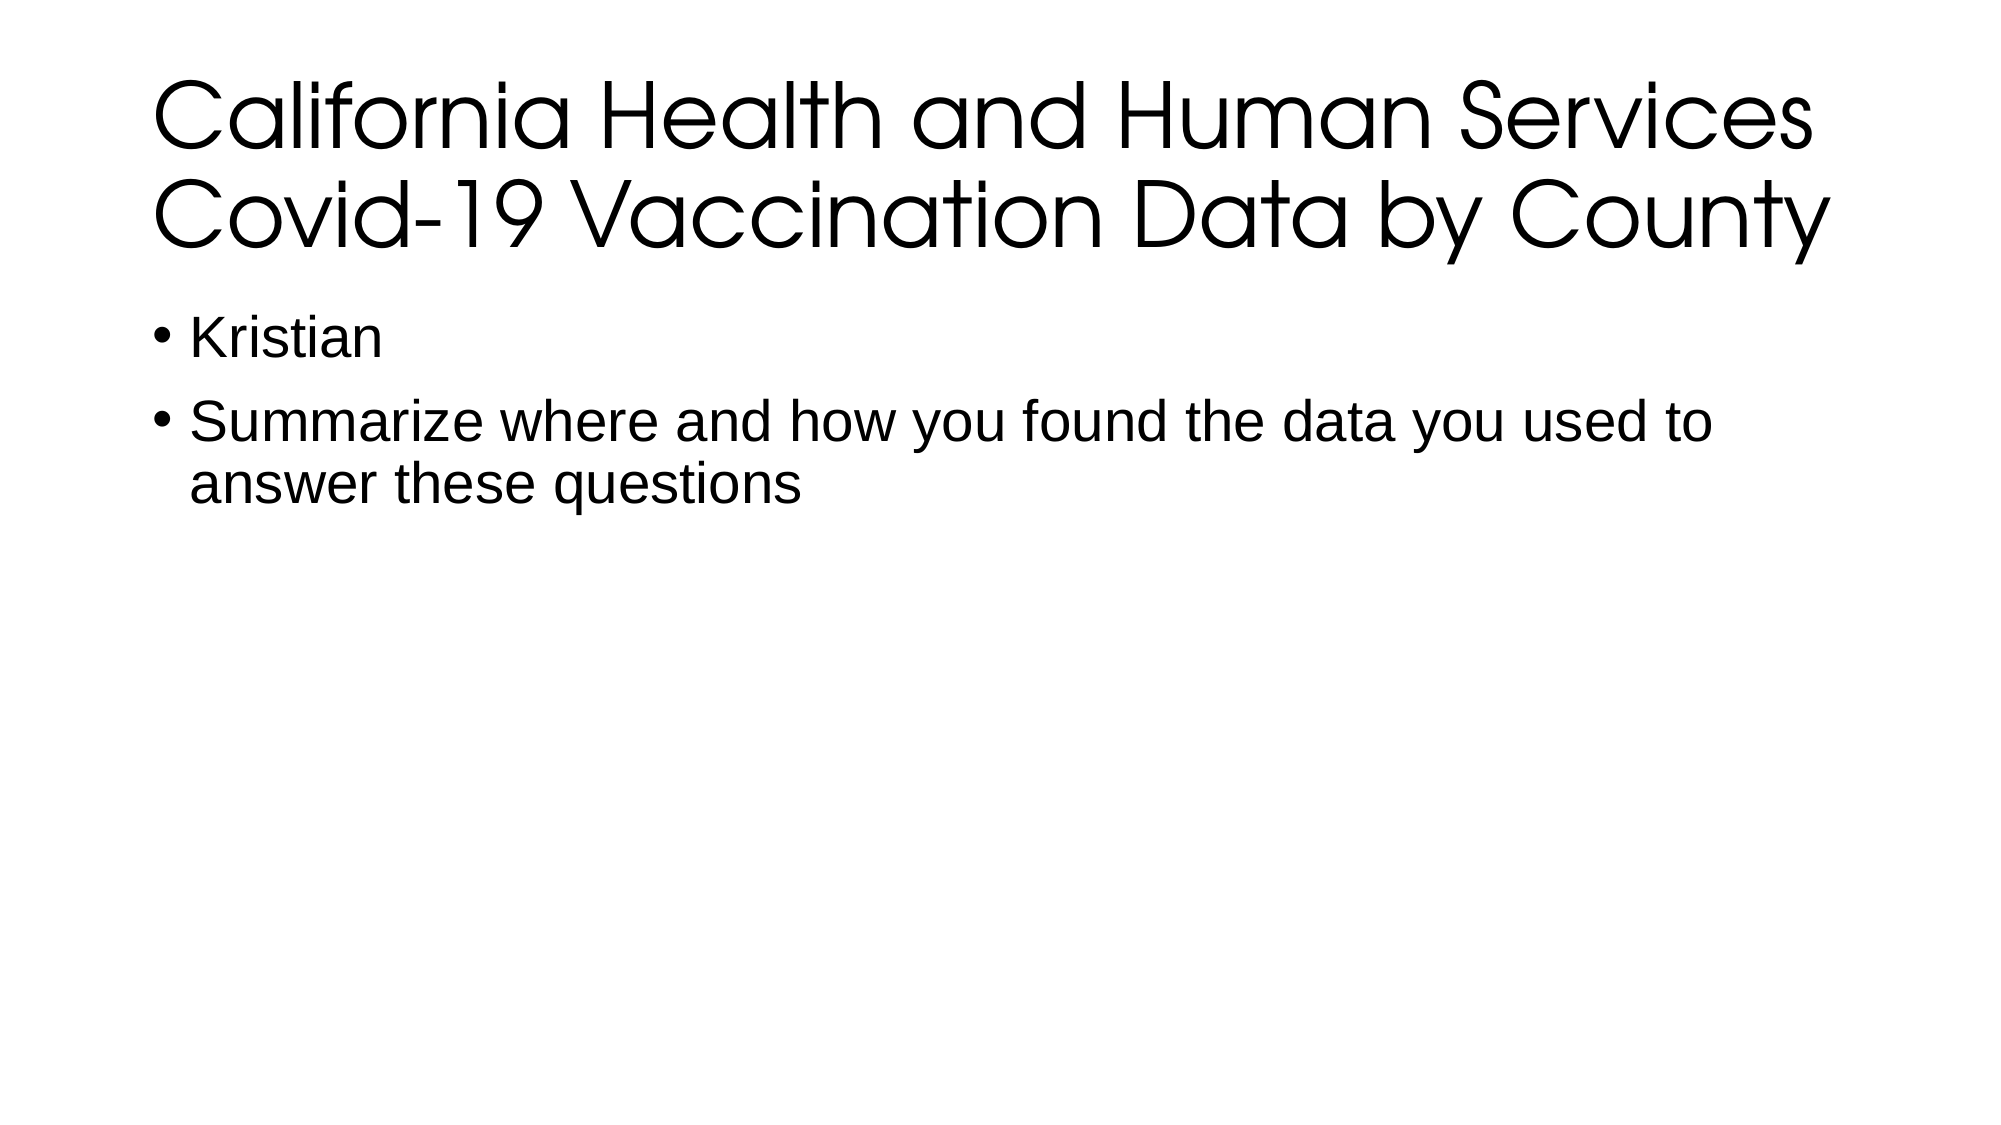

# California Health and Human Services Covid-19 Vaccination Data by County
Kristian
Summarize where and how you found the data you used to answer these questions